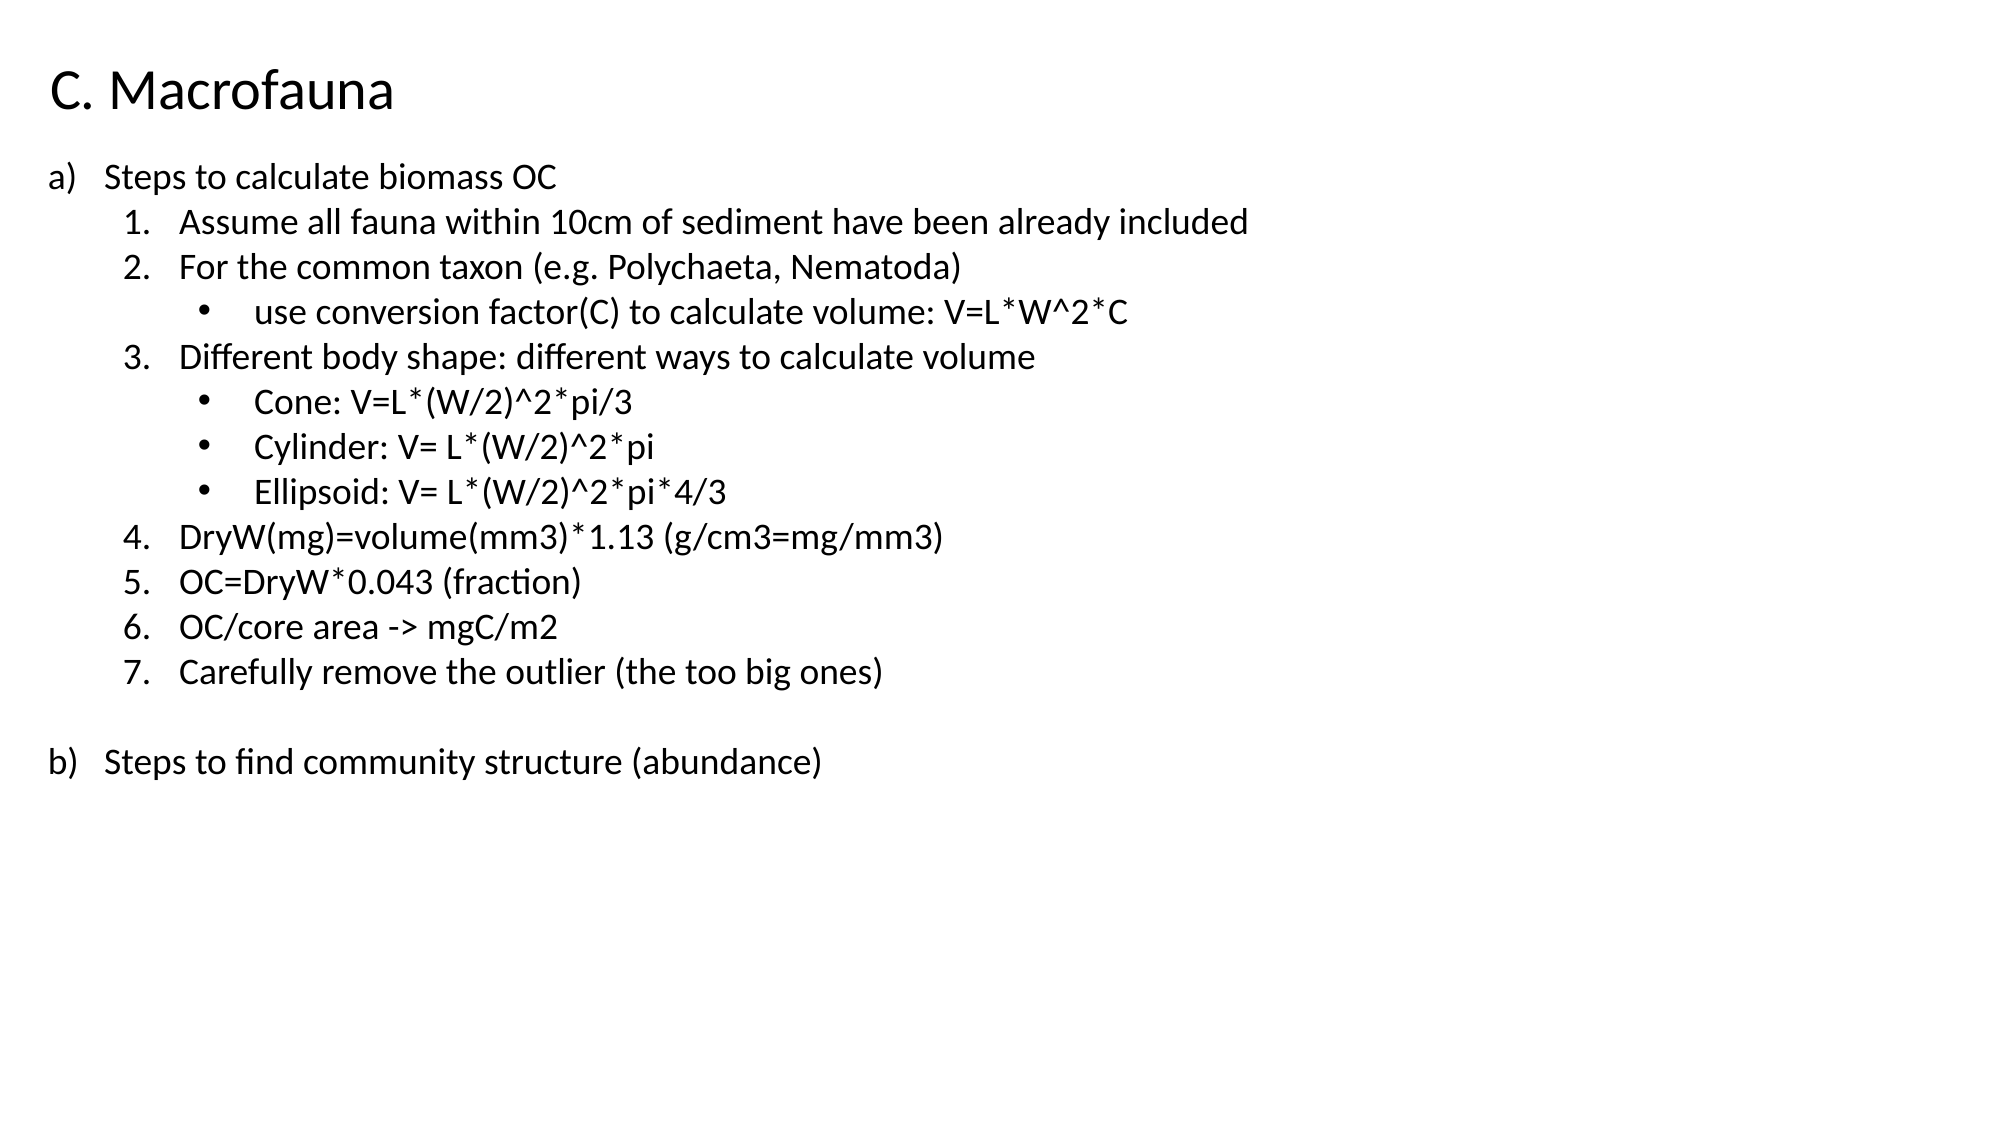

C. Macrofauna
Steps to calculate biomass OC
Assume all fauna within 10cm of sediment have been already included
For the common taxon (e.g. Polychaeta, Nematoda)
use conversion factor(C) to calculate volume: V=L*W^2*C
Different body shape: different ways to calculate volume
Cone: V=L*(W/2)^2*pi/3
Cylinder: V= L*(W/2)^2*pi
Ellipsoid: V= L*(W/2)^2*pi*4/3
DryW(mg)=volume(mm3)*1.13 (g/cm3=mg/mm3)
OC=DryW*0.043 (fraction)
OC/core area -> mgC/m2
Carefully remove the outlier (the too big ones)

Steps to find community structure (abundance)